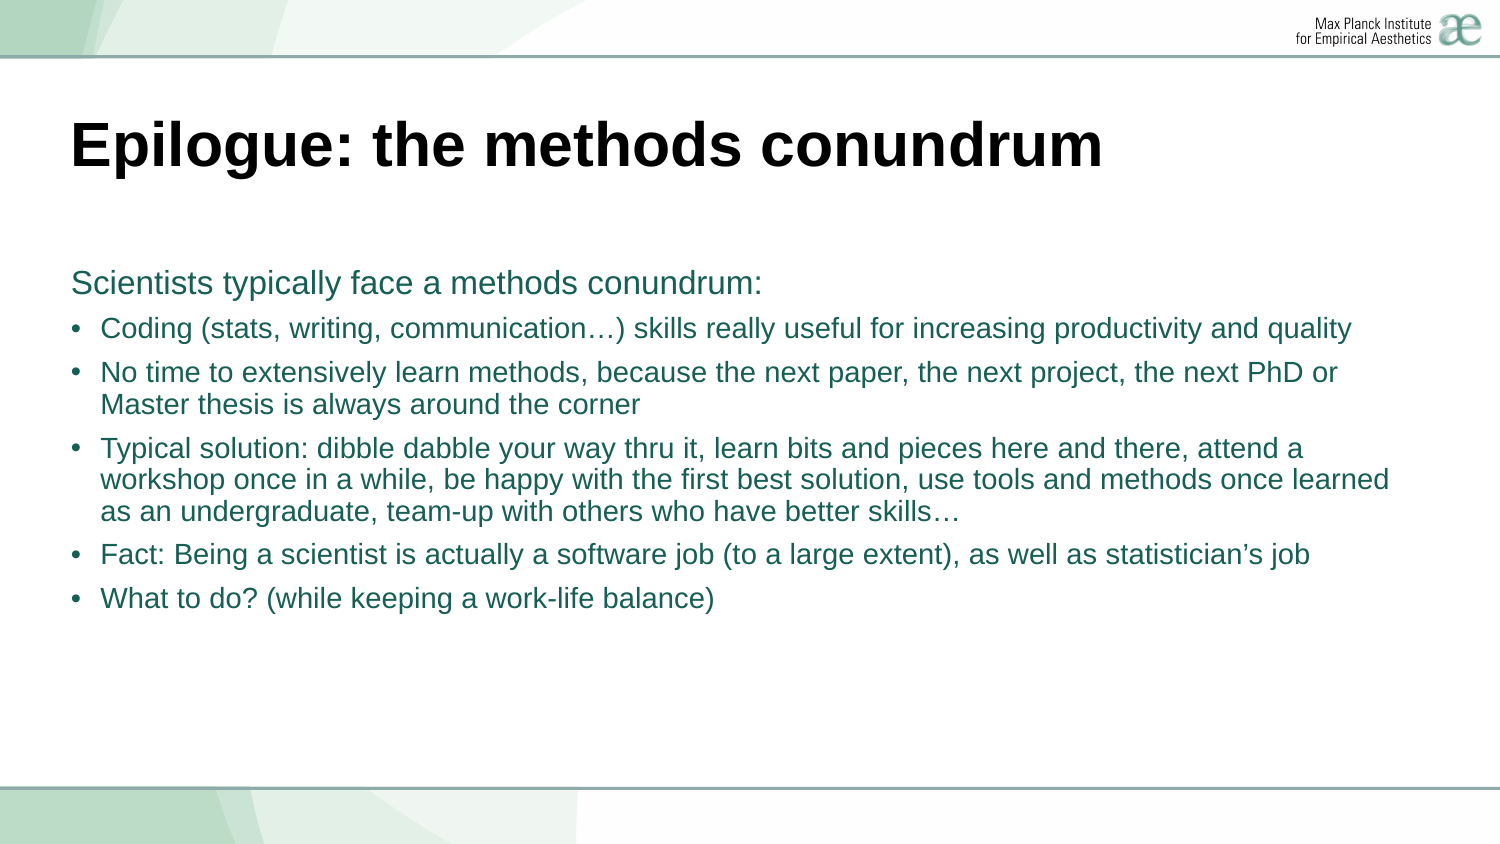

# Epilogue: the methods conundrum
Scientists typically face a methods conundrum:
Coding (stats, writing, communication…) skills really useful for increasing productivity and quality
No time to extensively learn methods, because the next paper, the next project, the next PhD or Master thesis is always around the corner
Typical solution: dibble dabble your way thru it, learn bits and pieces here and there, attend a workshop once in a while, be happy with the first best solution, use tools and methods once learned as an undergraduate, team-up with others who have better skills…
Fact: Being a scientist is actually a software job (to a large extent), as well as statistician’s job
What to do? (while keeping a work-life balance)